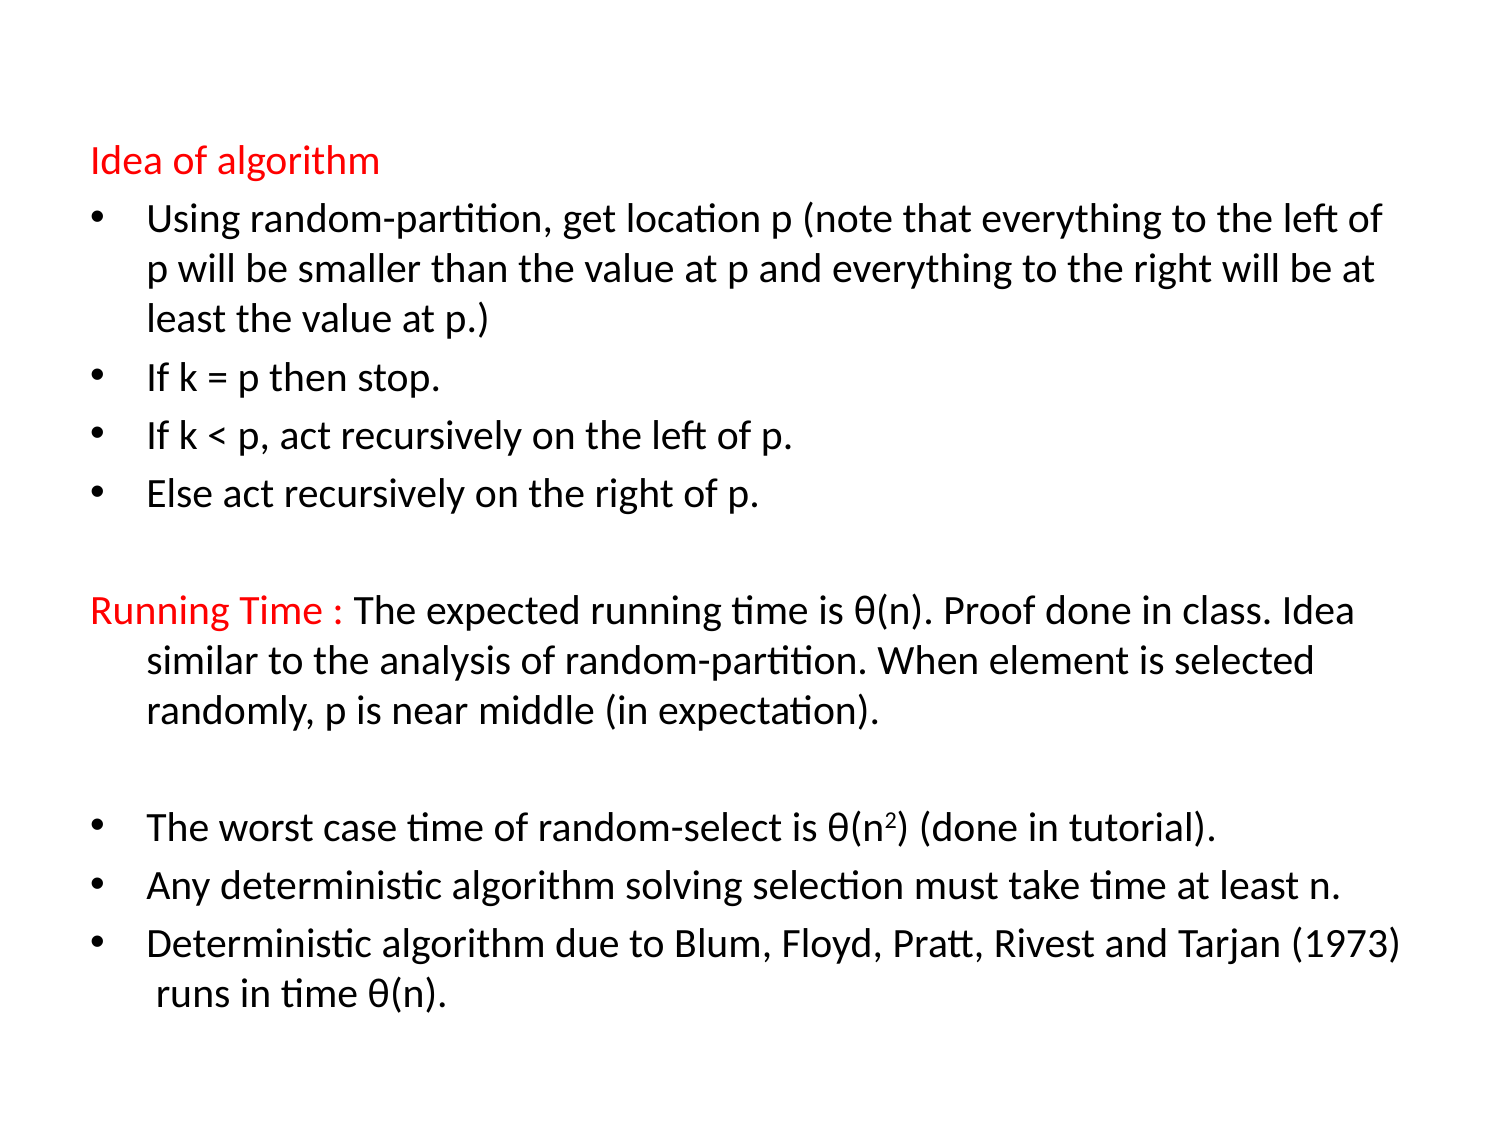

Idea of algorithm
Using random-partition, get location p (note that everything to the left of p will be smaller than the value at p and everything to the right will be at least the value at p.)
If k = p then stop.
If k < p, act recursively on the left of p.
Else act recursively on the right of p.

Running Time : The expected running time is θ(n). Proof done in class. Idea similar to the analysis of random-partition. When element is selected randomly, p is near middle (in expectation).

The worst case time of random-select is θ(n2) (done in tutorial).
Any deterministic algorithm solving selection must take time at least n.
Deterministic algorithm due to Blum, Floyd, Pratt, Rivest and Tarjan (1973)  runs in time θ(n).